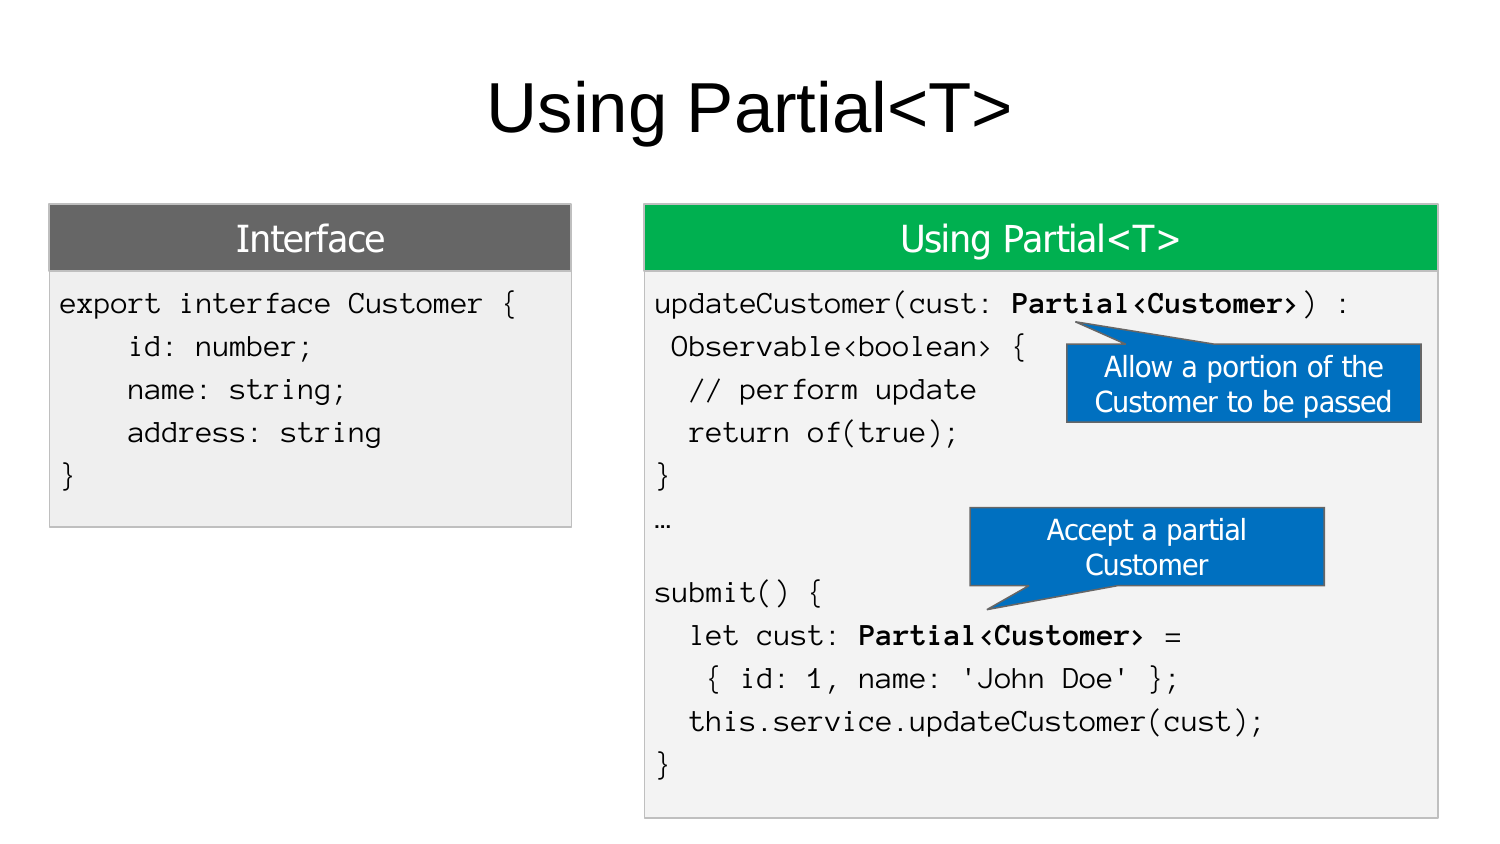

# Using Partial<T>
Interface
Using Partial<T>
updateCustomer(cust: Partial<Customer>) :
 Observable<boolean> {
  // perform update
  return of(true);
}
…

export interface Customer {
    id: number;
    name: string;
    address: string
}

Allow a portion of the Customer to be passed
Accept a partial Customer
submit() {
  let cust: Partial<Customer> =
   { id: 1, name: 'John Doe' };
  this.service.updateCustomer(cust);
}